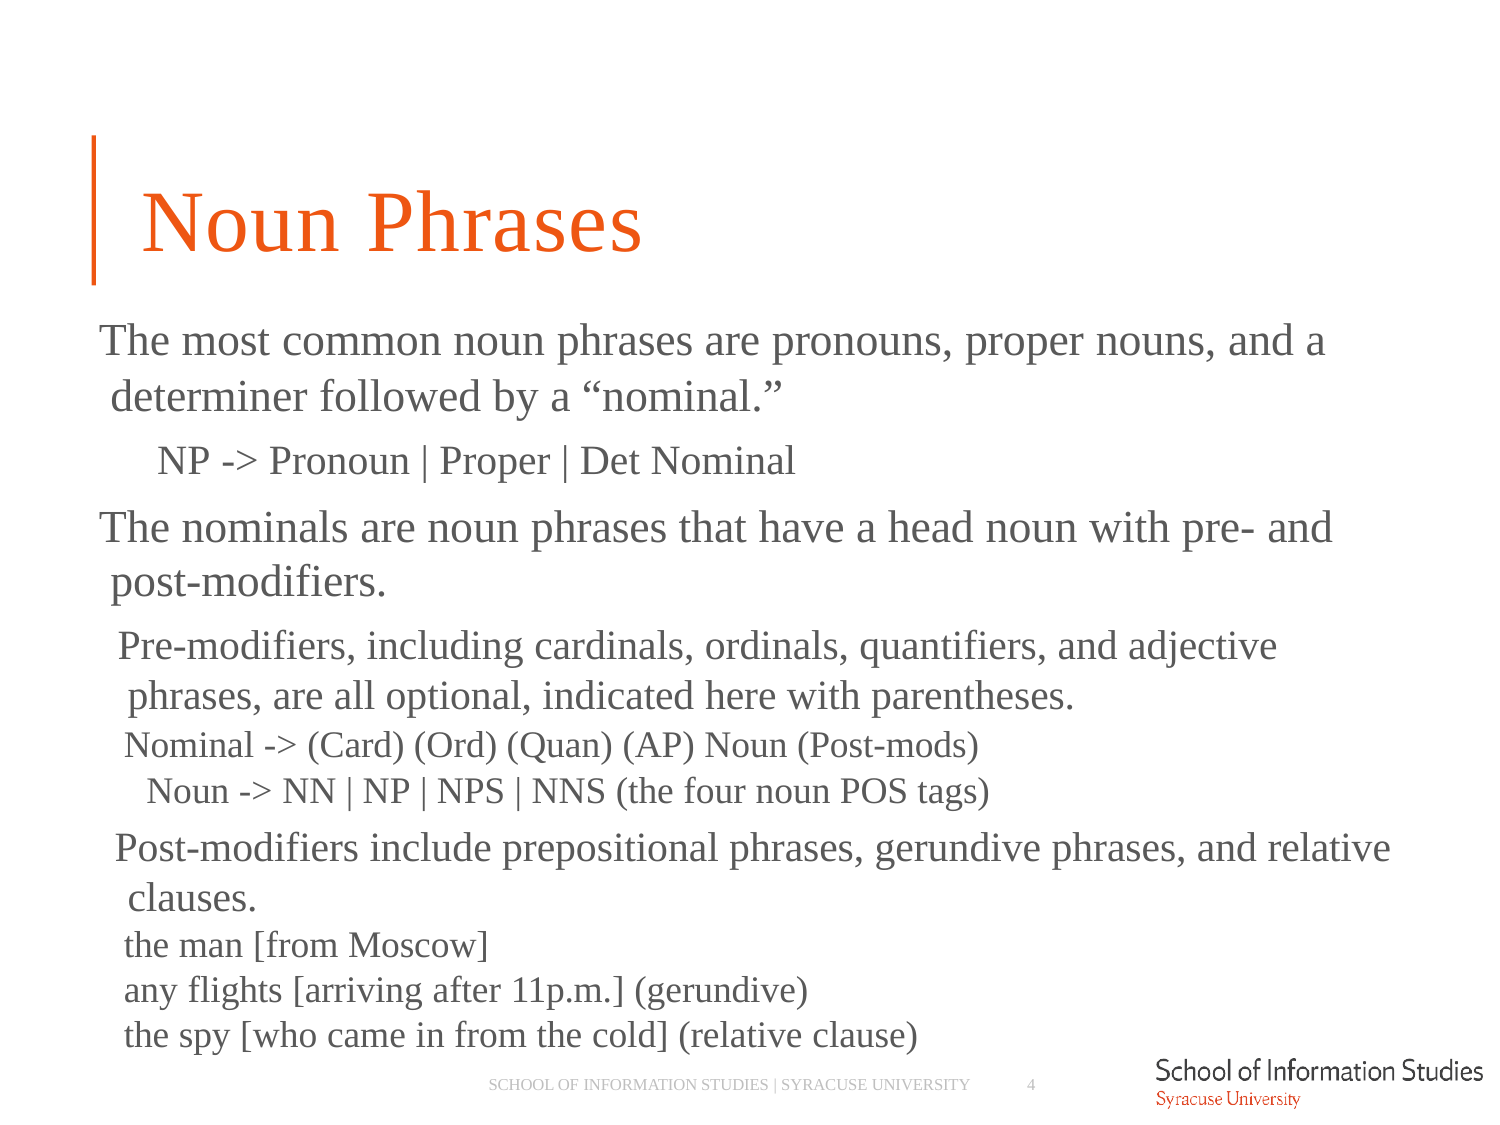

# Noun Phrases
The most common noun phrases are pronouns, proper nouns, and a  determiner followed by a “nominal.”
NP -> Pronoun | Proper | Det Nominal
The nominals are noun phrases that have a head noun with pre- and  post-modifiers.
­ Pre-modifiers, including cardinals, ordinals, quantifiers, and adjective  phrases, are all optional, indicated here with parentheses.
Nominal -> (Card) (Ord) (Quan) (AP) Noun (Post-mods)  Noun -> NN | NP | NPS | NNS (the four noun POS tags)
­ Post-modifiers include prepositional phrases, gerundive phrases, and relative  clauses.
the man [from Moscow]
any flights [arriving after 11p.m.] (gerundive)
the spy [who came in from the cold] (relative clause)
4
SCHOOL OF INFORMATION STUDIES | SYRACUSE UNIVERSITY